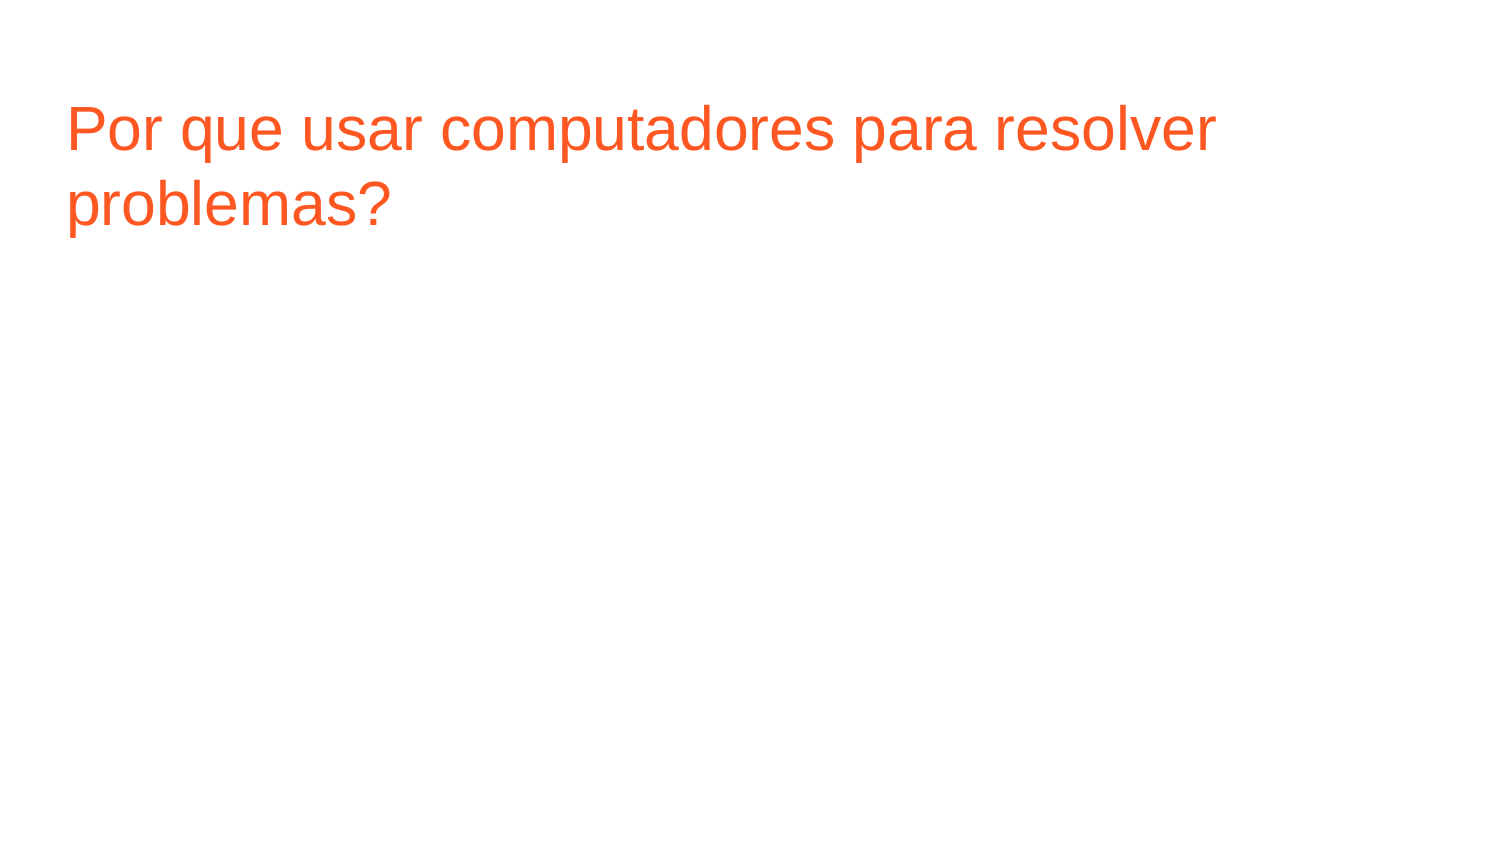

# Por que usar computadores para resolver problemas?